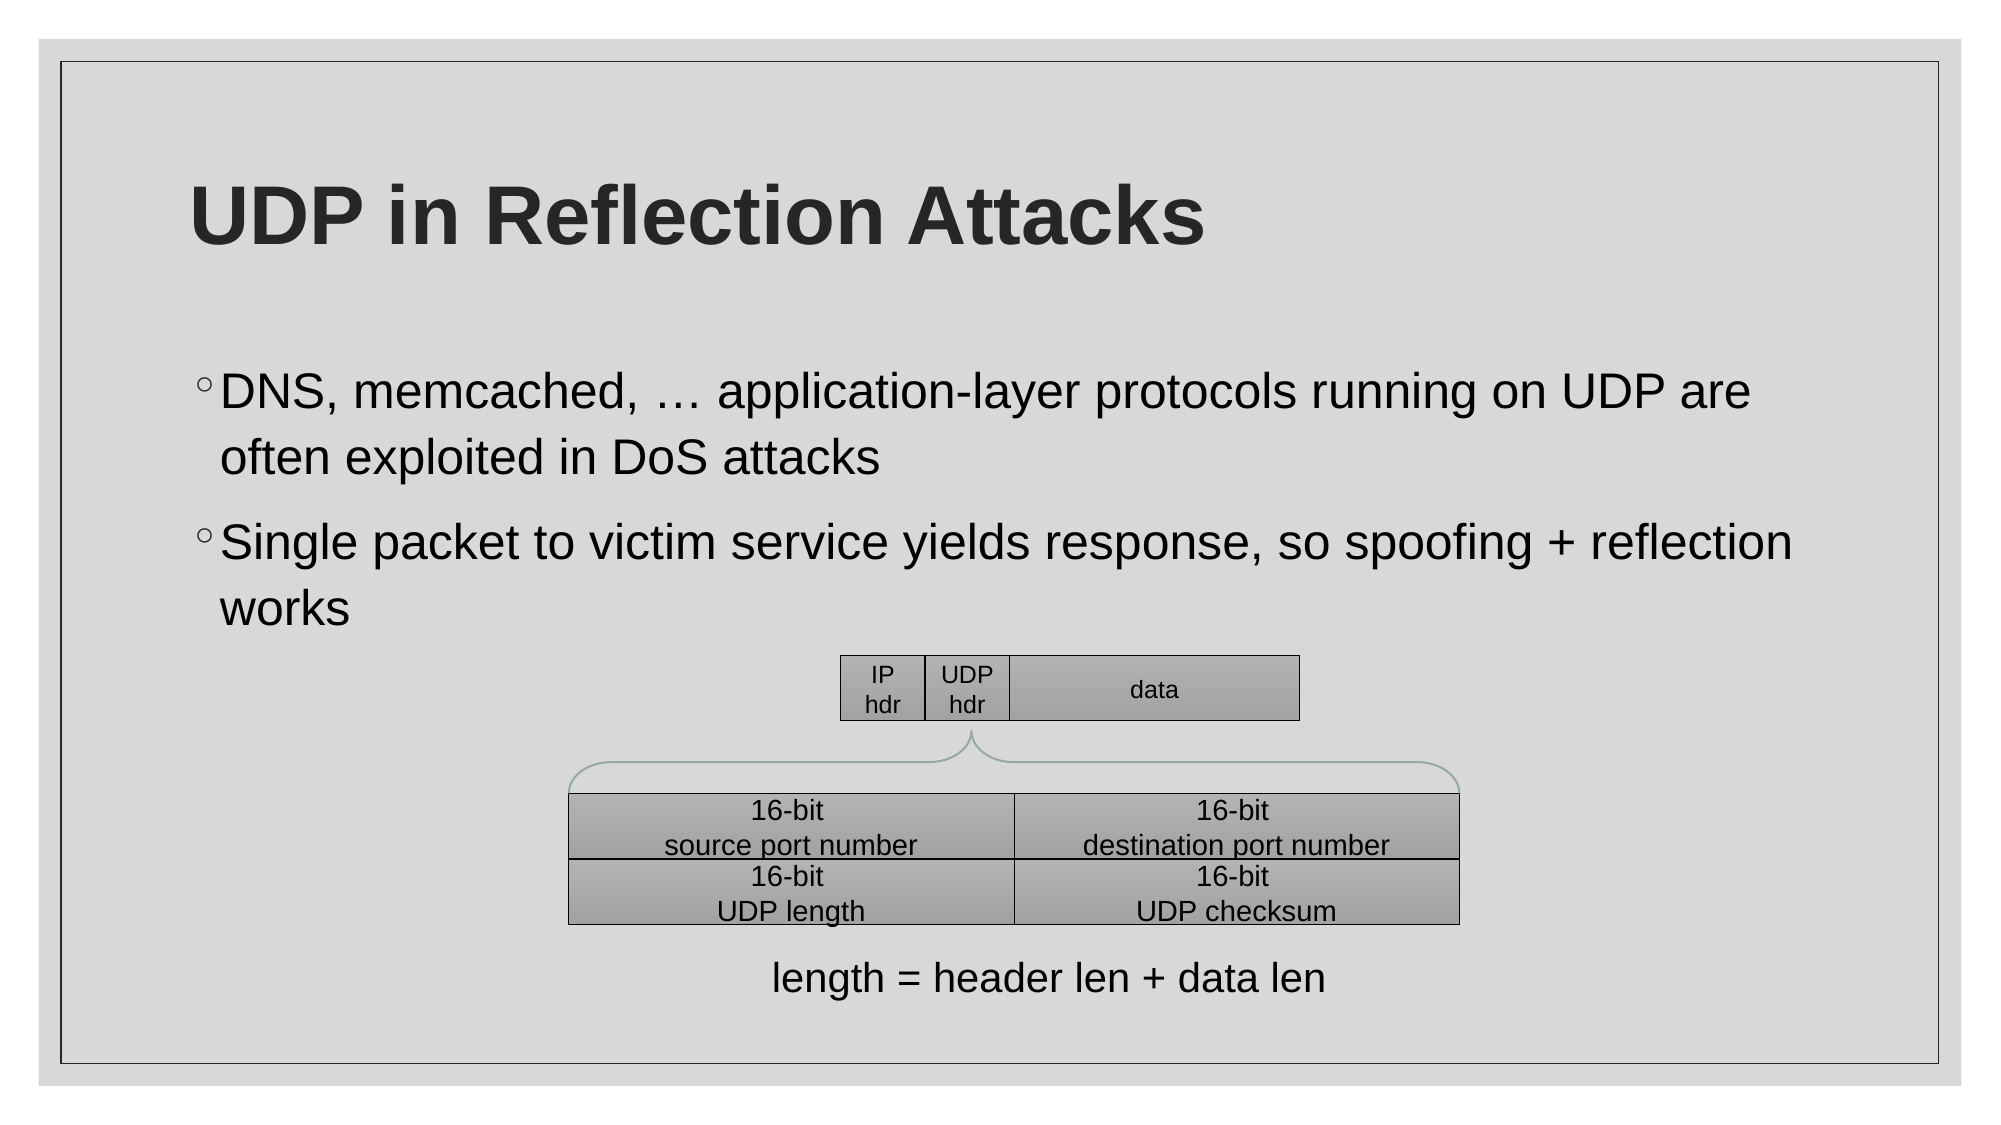

# UDP in Reflection Attacks

DNS, memcached, … application-layer protocols running on UDP are often exploited in DoS attacks
Single packet to victim service yields response, so spoofing + reflection works
IP hdr
UDP hdr
data
16-bit
source port number
16-bit
destination port number
16-bit
UDP length
16-bit
UDP checksum
length = header len + data len